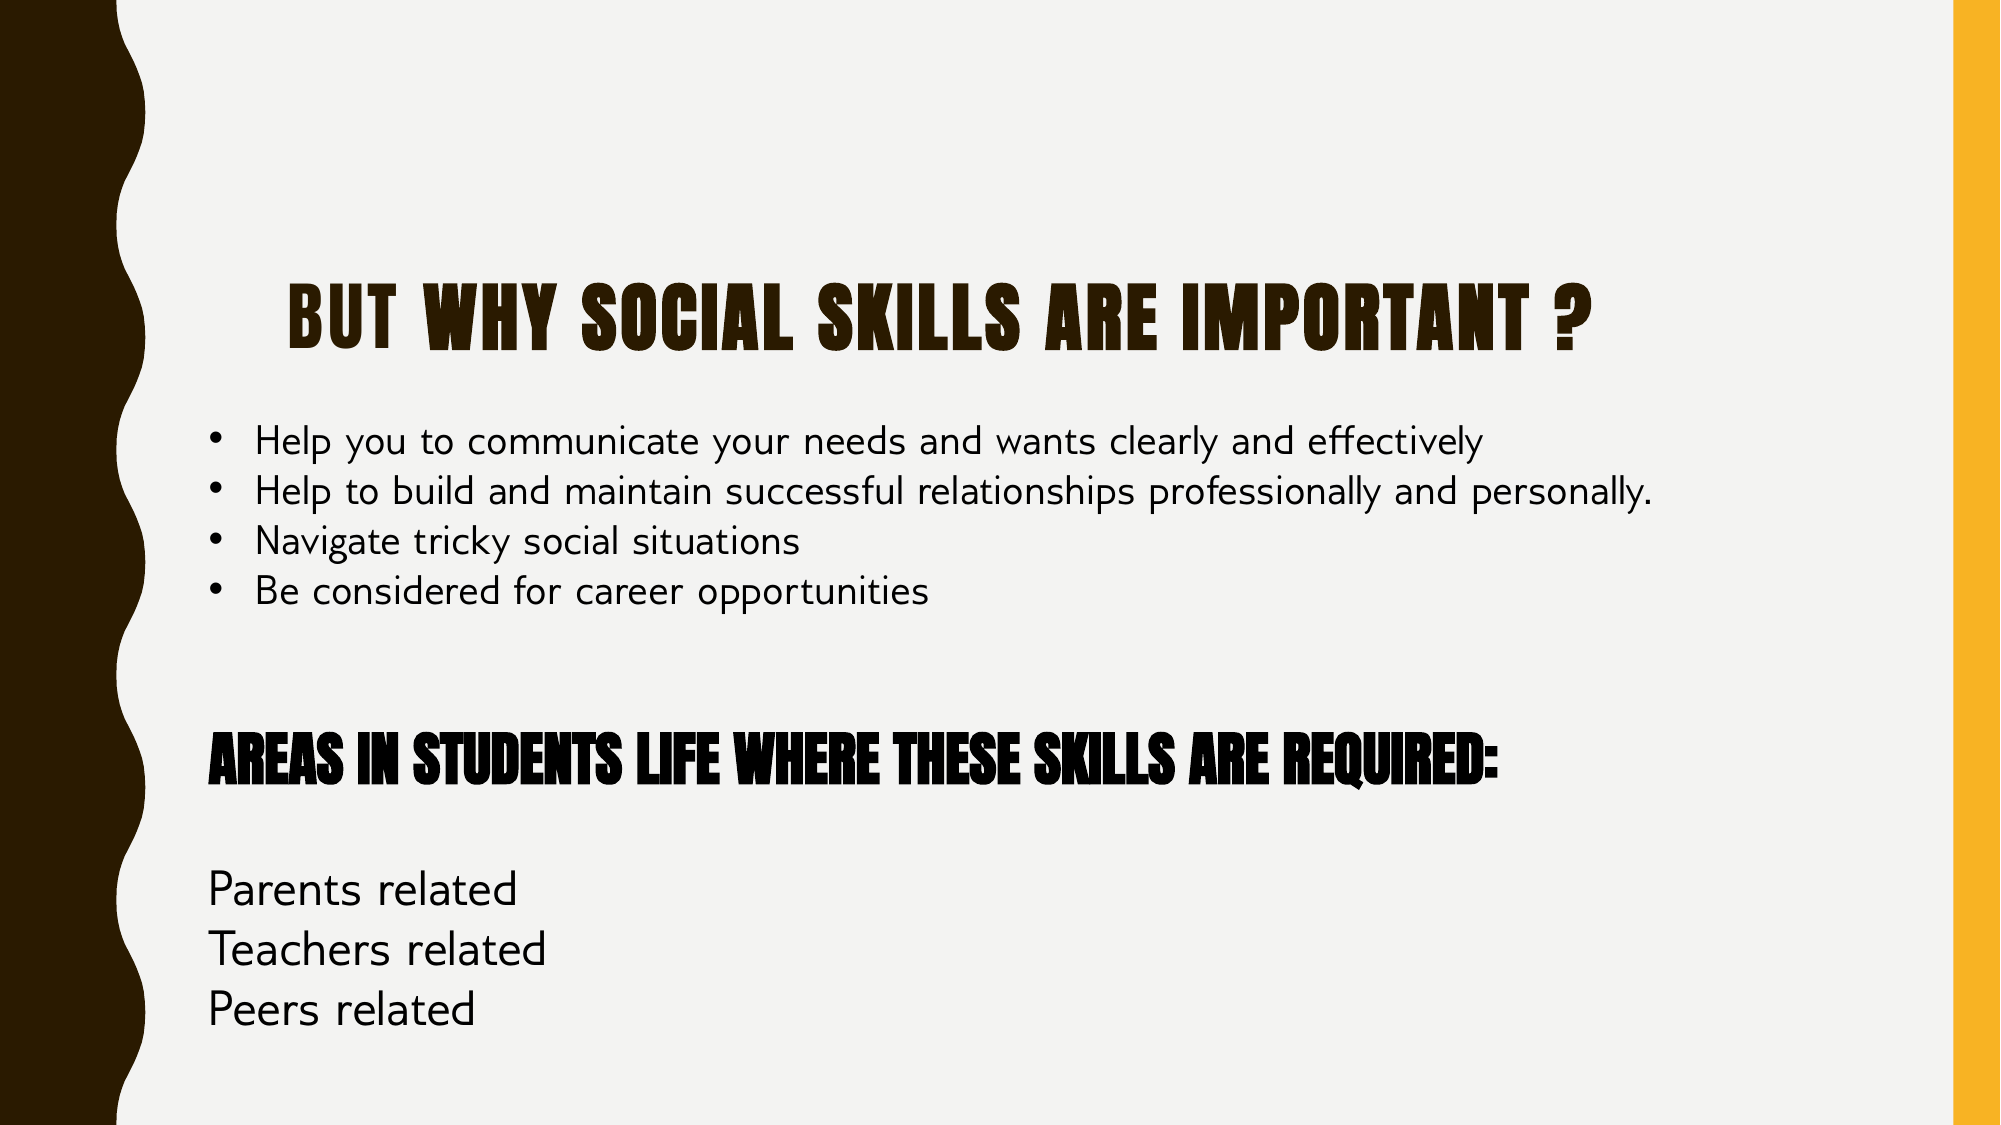

BUT Why social skills are important ?
Help you to communicate your needs and wants clearly and effectively
Help to build and maintain successful relationships professionally and personally.
Navigate tricky social situations
Be considered for career opportunities
AREAS IN STUDENTS LIFE WHERE THESE SKILLS ARE REQUIRED:

Parents related
Teachers related
Peers related